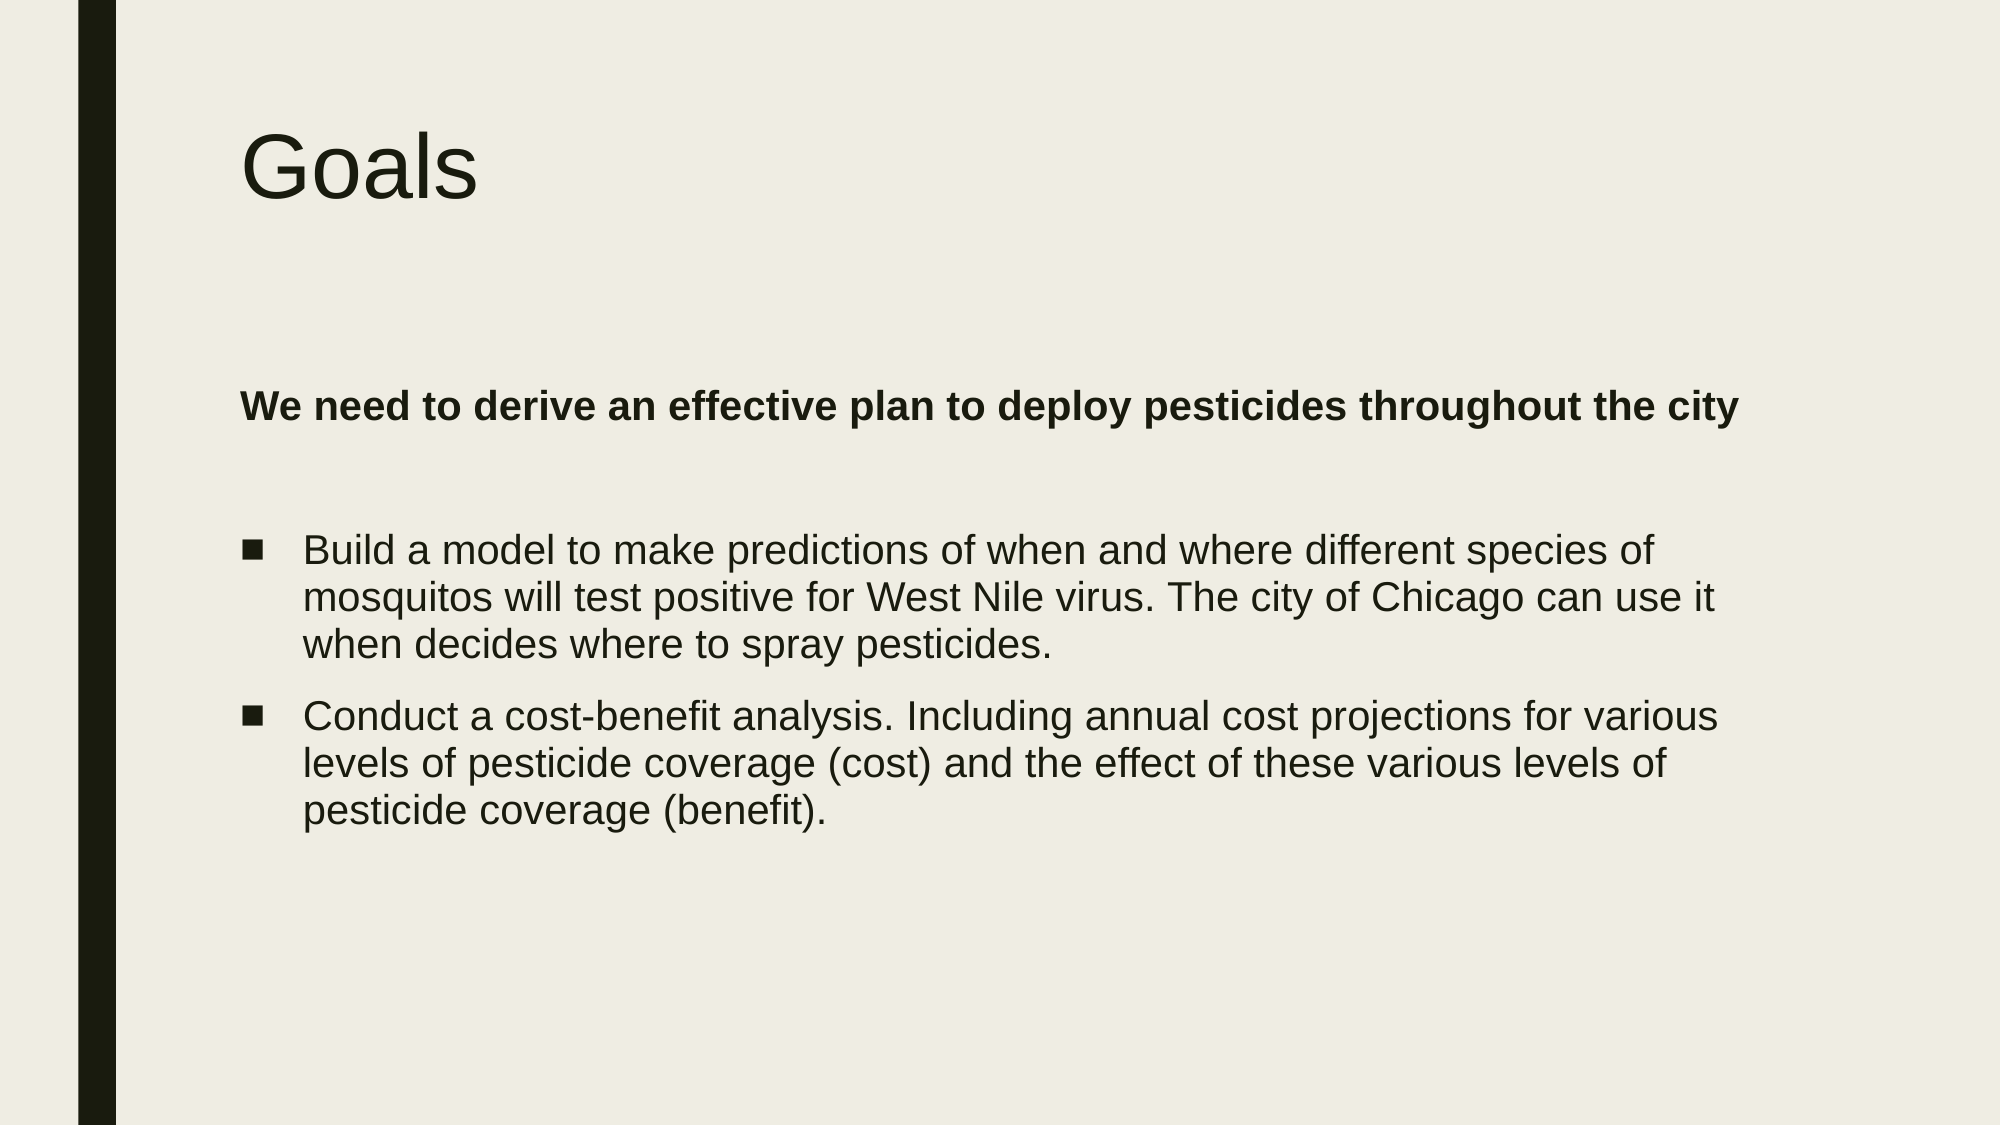

# Goals
We need to derive an effective plan to deploy pesticides throughout the city

Build a model to make predictions of when and where different species of mosquitos will test positive for West Nile virus. The city of Chicago can use it when decides where to spray pesticides.
Conduct a cost-benefit analysis. Including annual cost projections for various levels of pesticide coverage (cost) and the effect of these various levels of pesticide coverage (benefit).